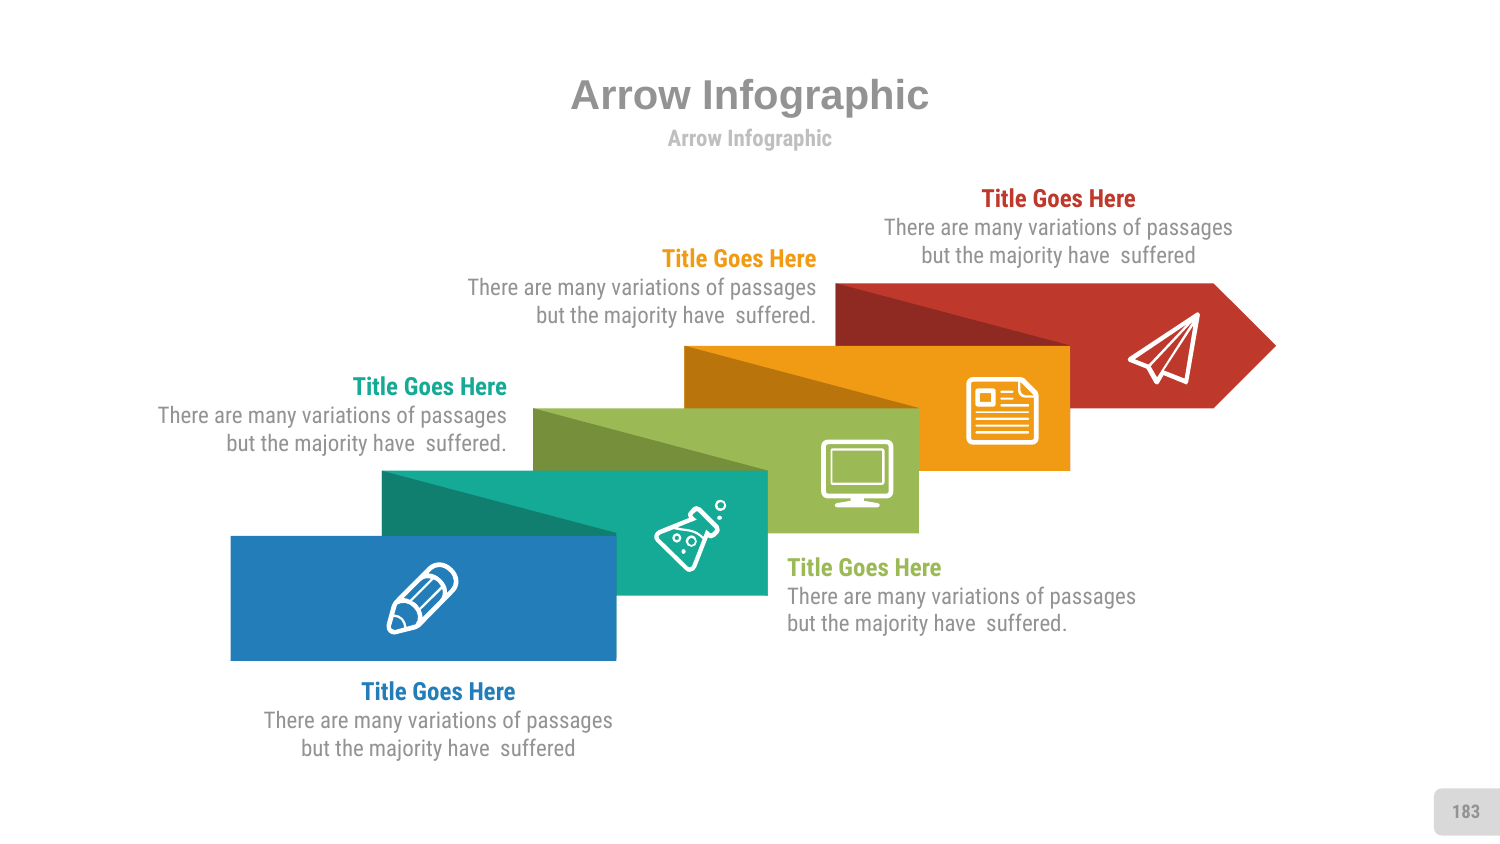

# Arrow Infographic
Arrow Infographic
Title Goes Here
There are many variations of passages but the majority have  suffered
Title Goes Here
There are many variations of passages but the majority have  suffered.

Title Goes Here
There are many variations of passages but the majority have  suffered.

Title Goes Here
There are many variations of passages but the majority have  suffered.

Title Goes Here
There are many variations of passages but the majority have  suffered
183